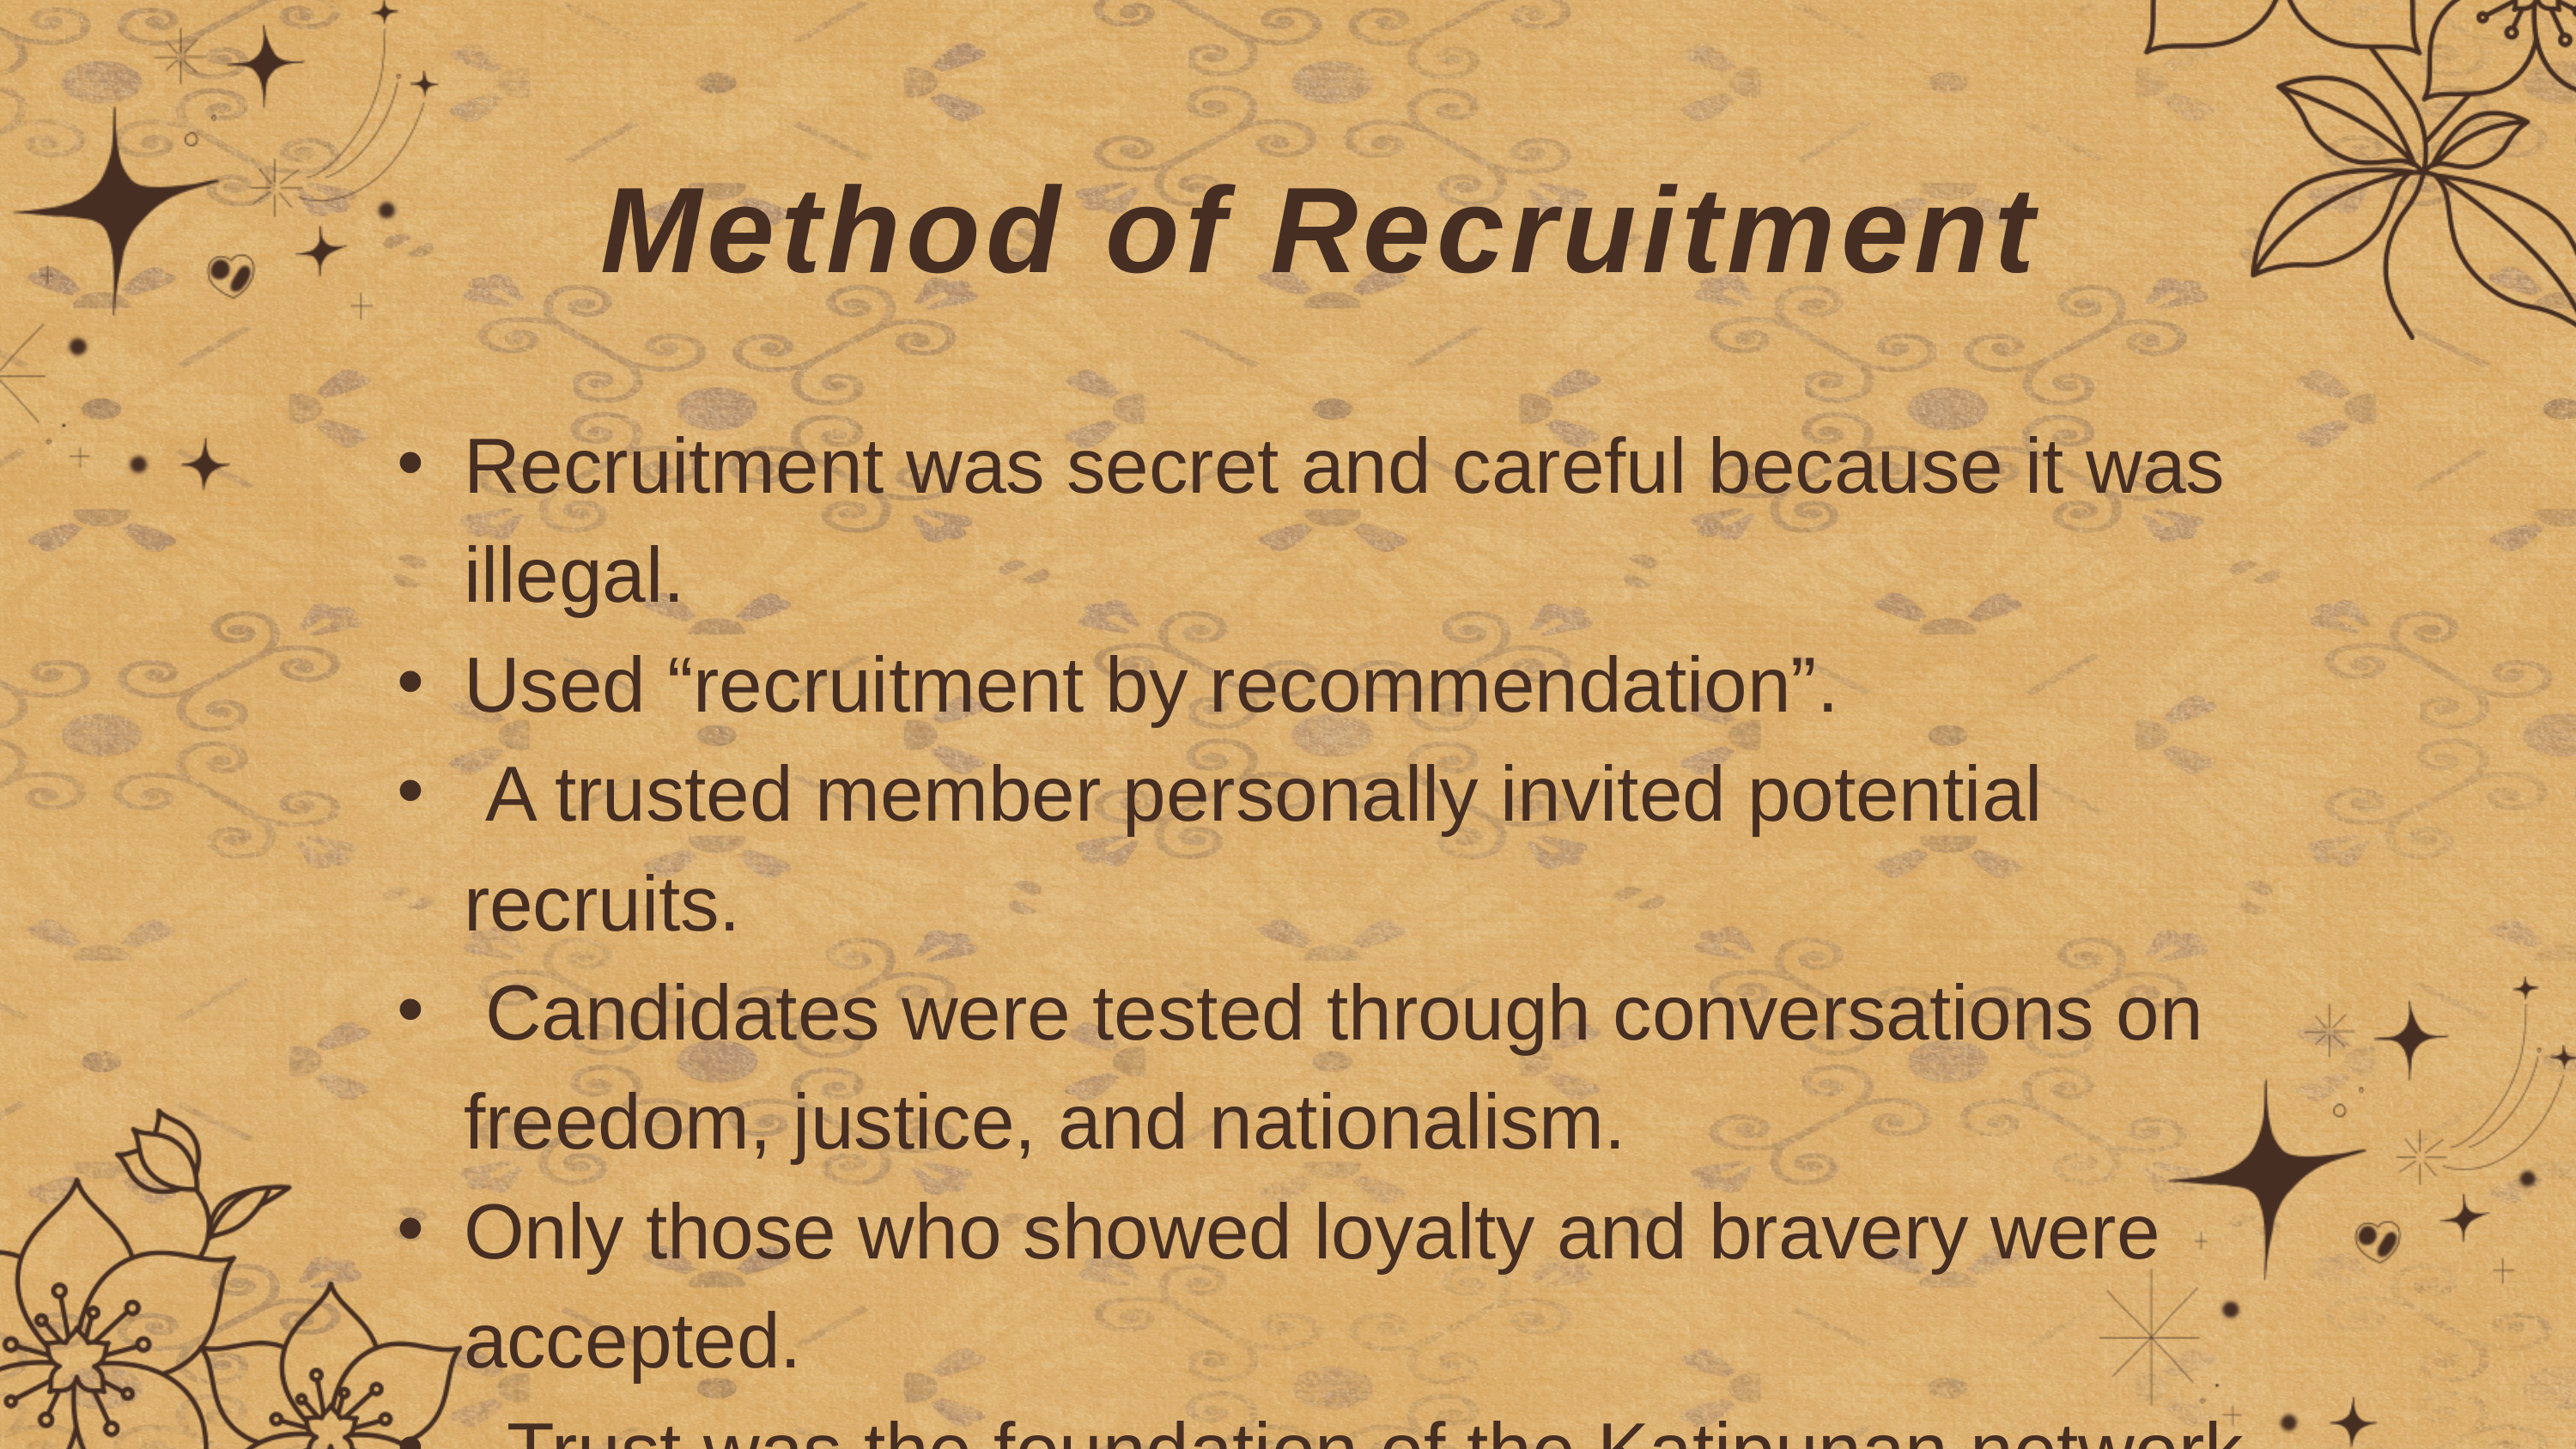

Method of Recruitment
Recruitment was secret and careful because it was illegal.
Used “recruitment by recommendation”.
 A trusted member personally invited potential recruits.
 Candidates were tested through conversations on freedom, justice, and nationalism.
Only those who showed loyalty and bravery were accepted.
  Trust was the foundation of the Katipunan network.